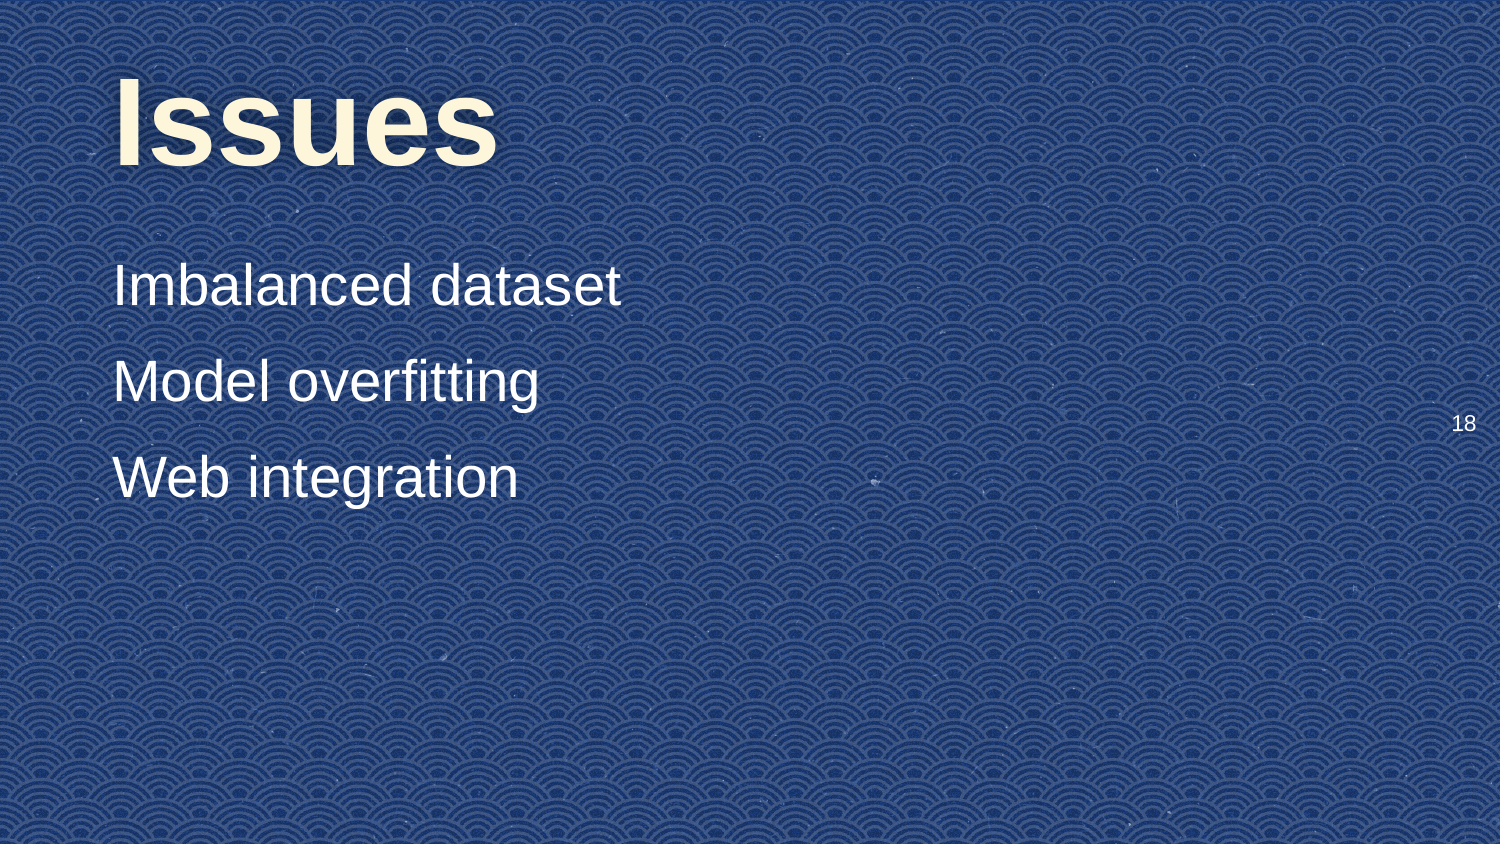

18
Issues
Imbalanced dataset
Model overfitting
Web integration